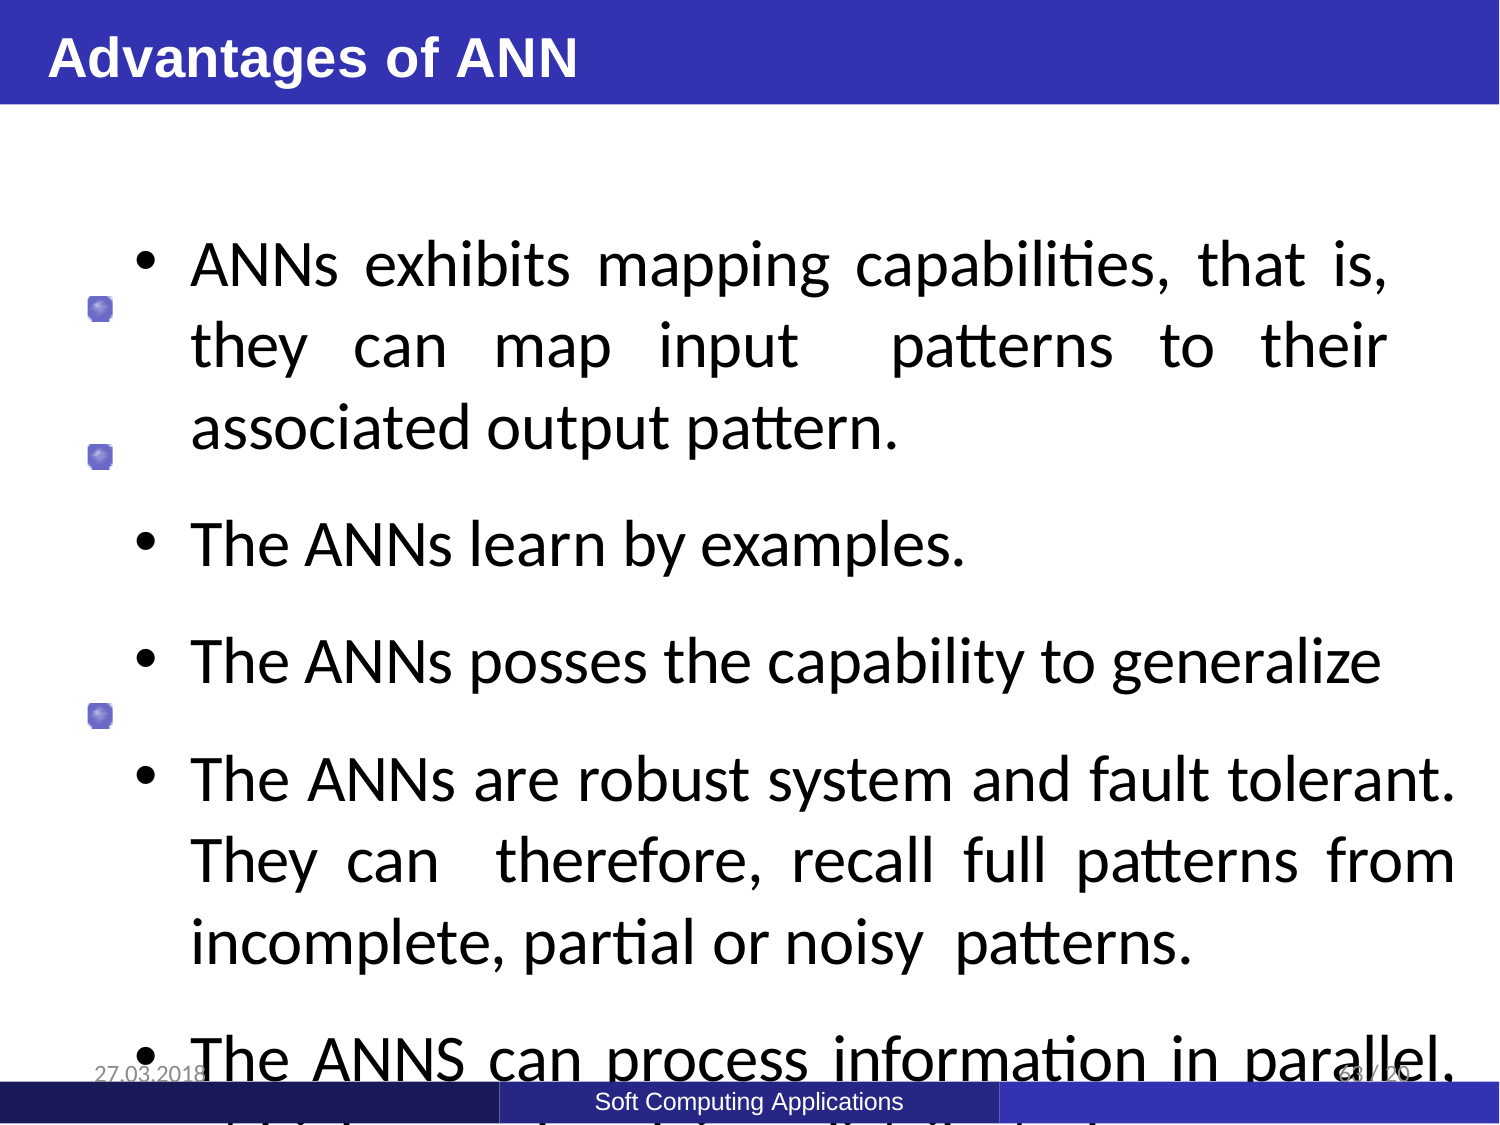

# Advantages of ANN
ANNs exhibits mapping capabilities, that is, they can map input  patterns to their associated output pattern.
The ANNs learn by examples.
The ANNs posses the capability to generalize
The ANNs are robust system and fault tolerant. They can  therefore, recall full patterns from incomplete, partial or noisy  patterns.
The ANNS can process information in parallel, at high speed and  in a distributed manner

27.03.2018
63 / 20

Soft Computing Applications